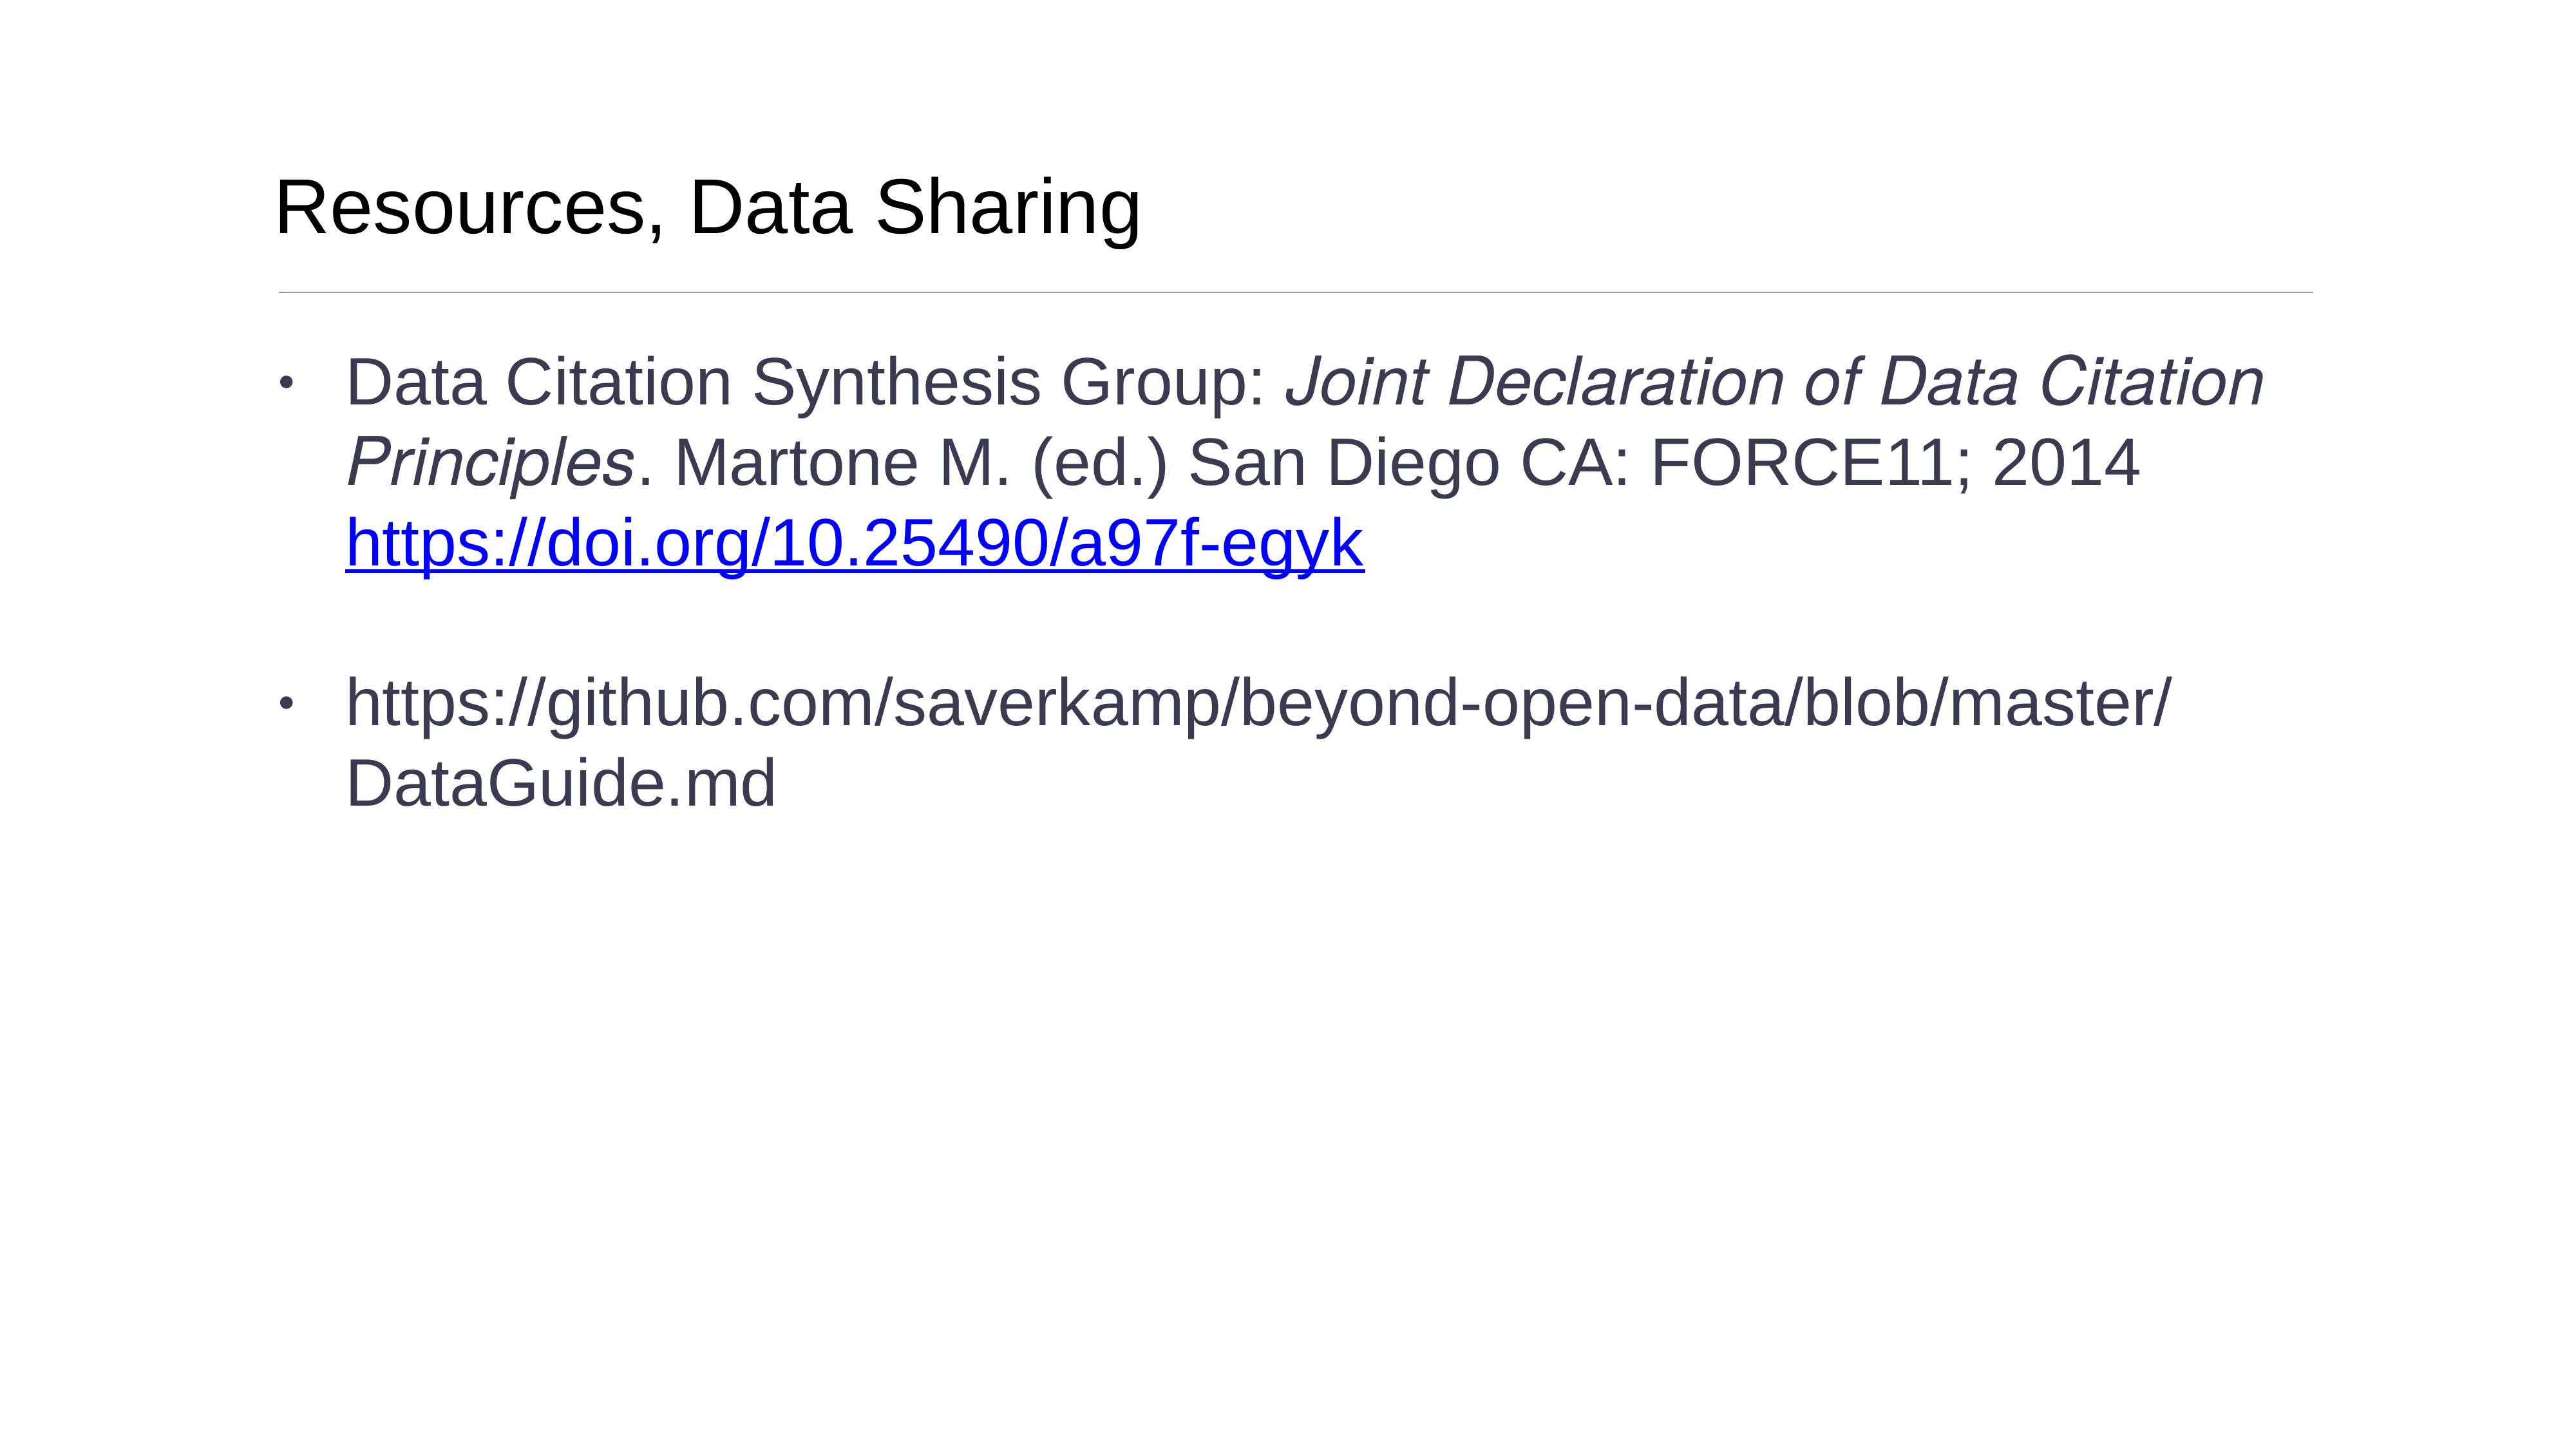

# Resources, Data Sharing
Data Citation Synthesis Group: Joint Declaration of Data Citation Principles. Martone M. (ed.) San Diego CA: FORCE11; 2014 https://doi.org/10.25490/a97f-egyk
https://github.com/saverkamp/beyond-open-data/blob/master/DataGuide.md